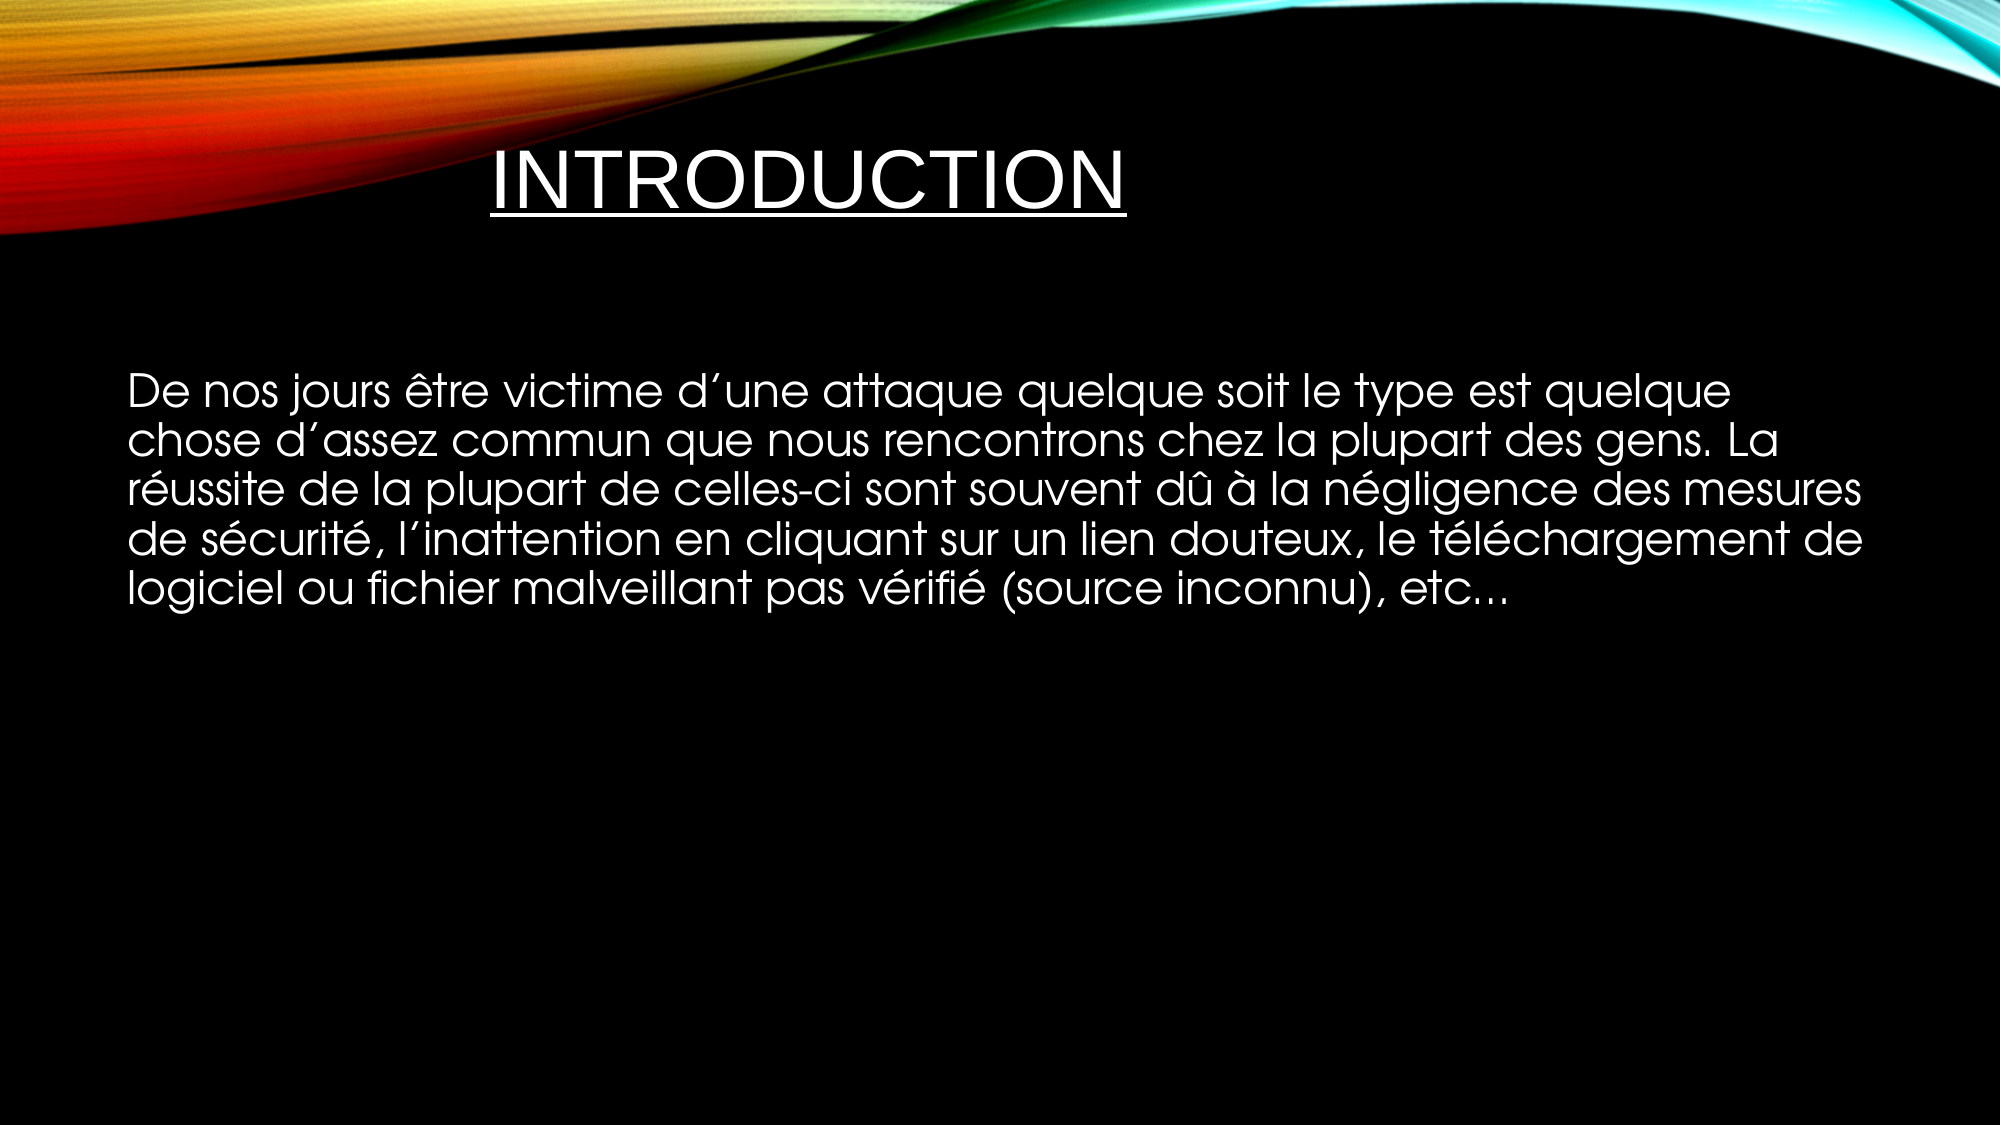

# INTRODUCTION
De nos jours être victime d’une attaque quelque soit le type est quelque chose d’assez commun que nous rencontrons chez la plupart des gens. La réussite de la plupart de celles-ci sont souvent dû à la négligence des mesures de sécurité, l’inattention en cliquant sur un lien douteux, le téléchargement de logiciel ou fichier malveillant pas vérifié (source inconnu), etc…